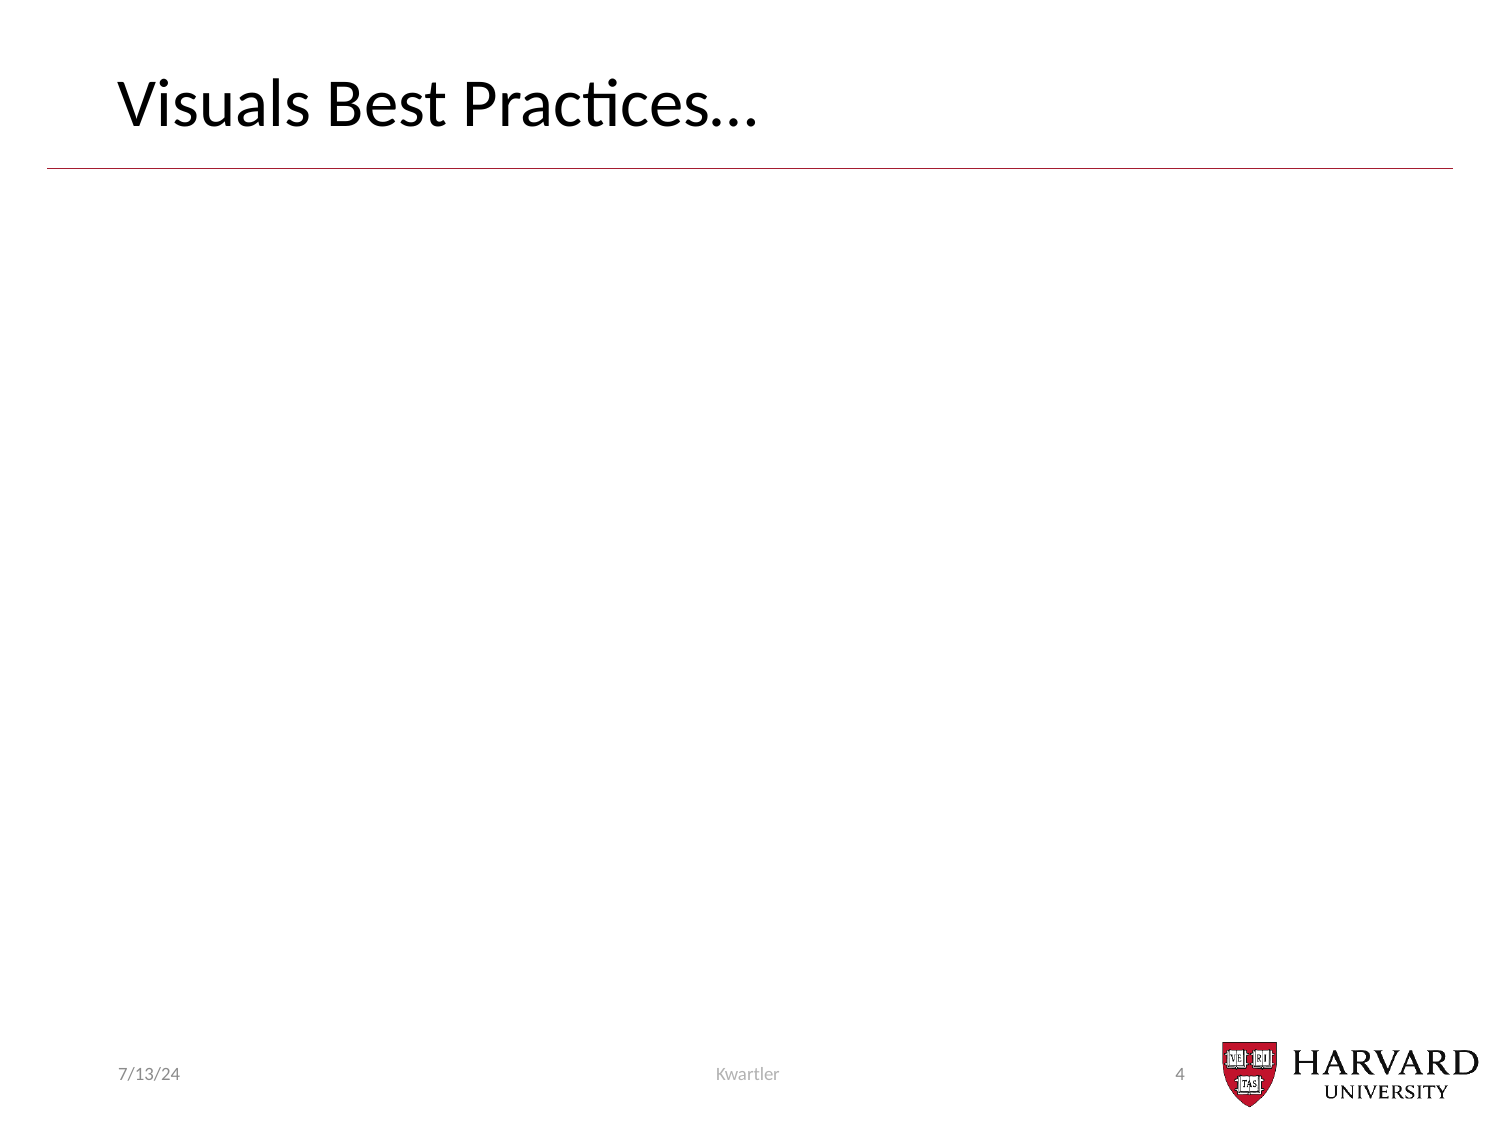

# Visuals Best Practices…
7/13/24
Kwartler
4